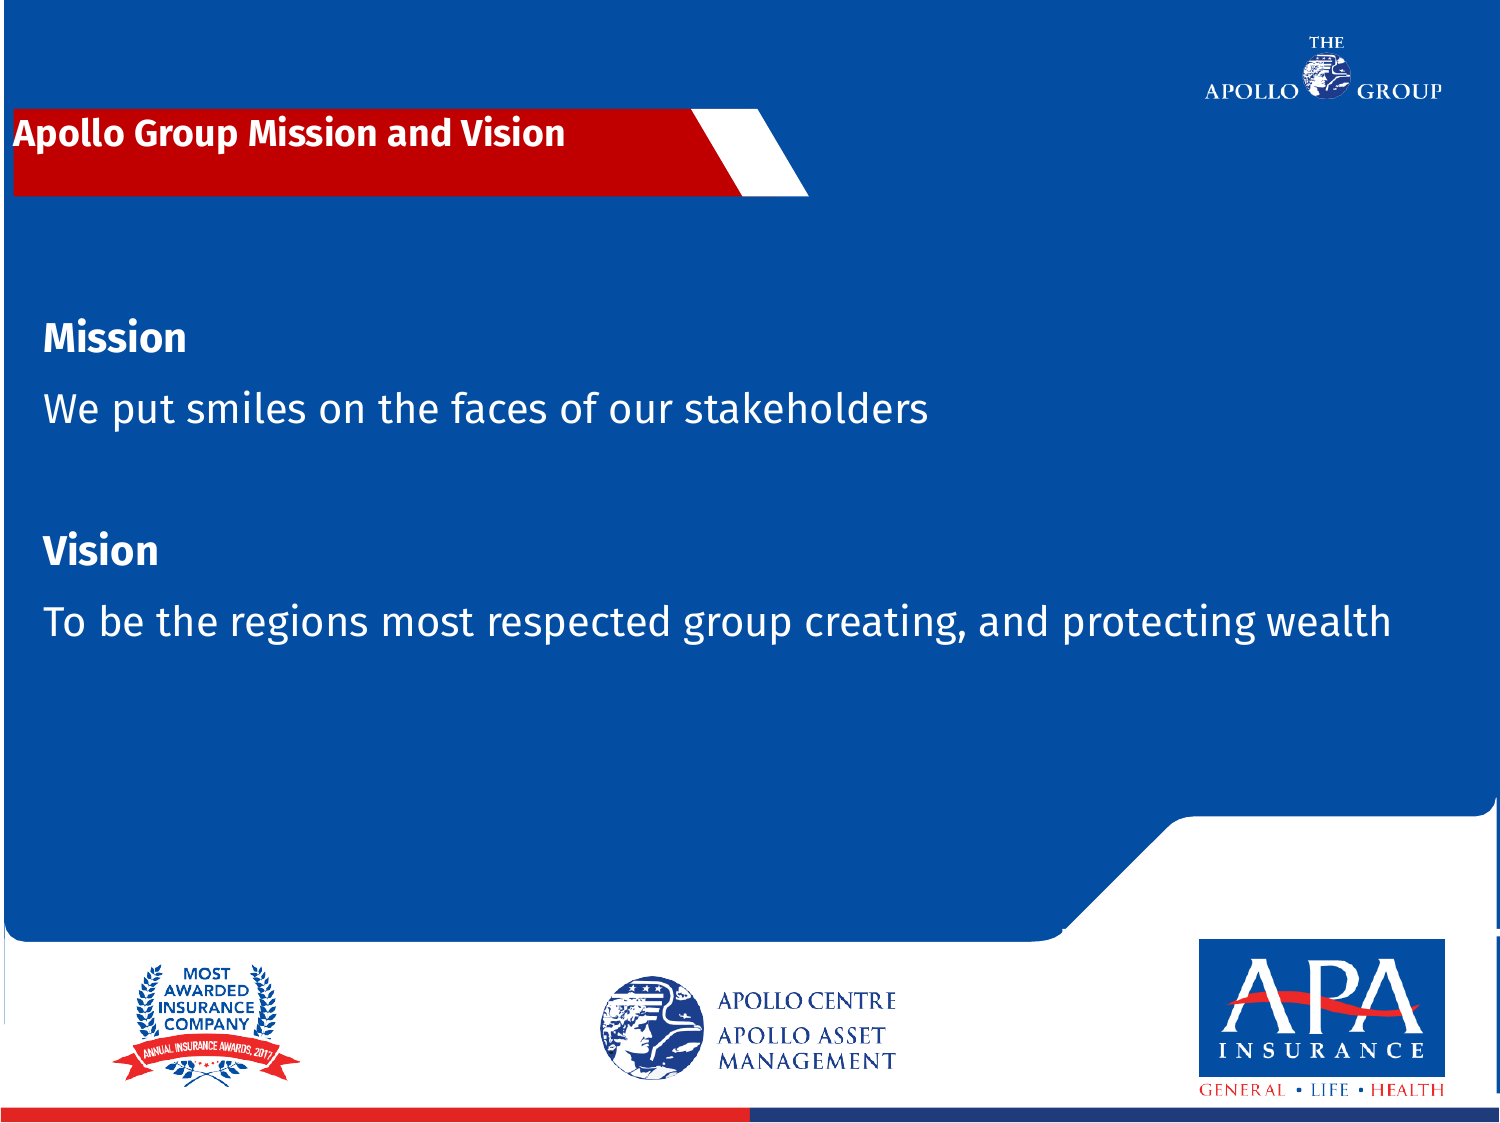

Apollo Group Mission and Vision

Mission
We put smiles on the faces of our stakeholders

Vision
To be the regions most respected group creating, and protecting wealth